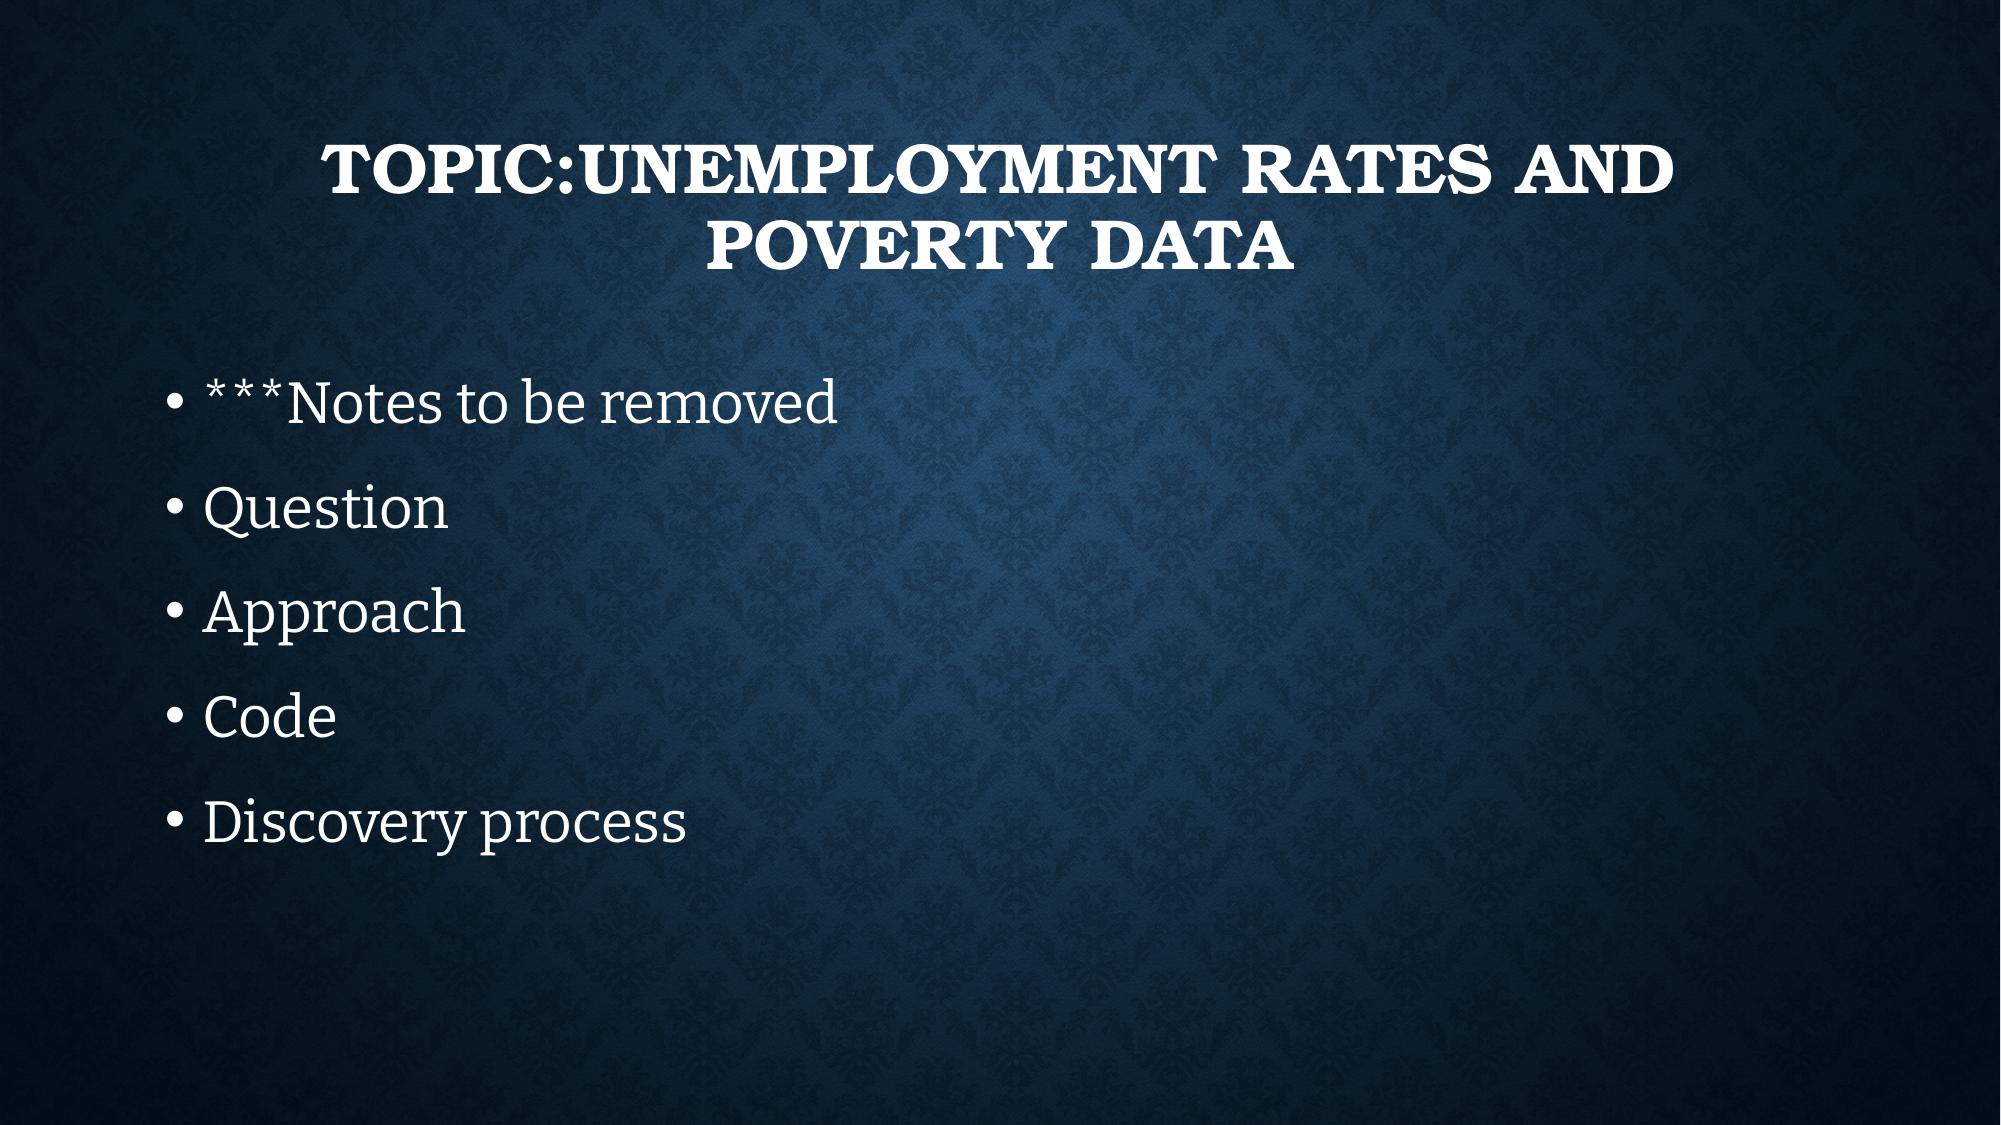

# Topic:Unemployment Rates and Poverty Data
***Notes to be removed
Question
Approach
Code
Discovery process